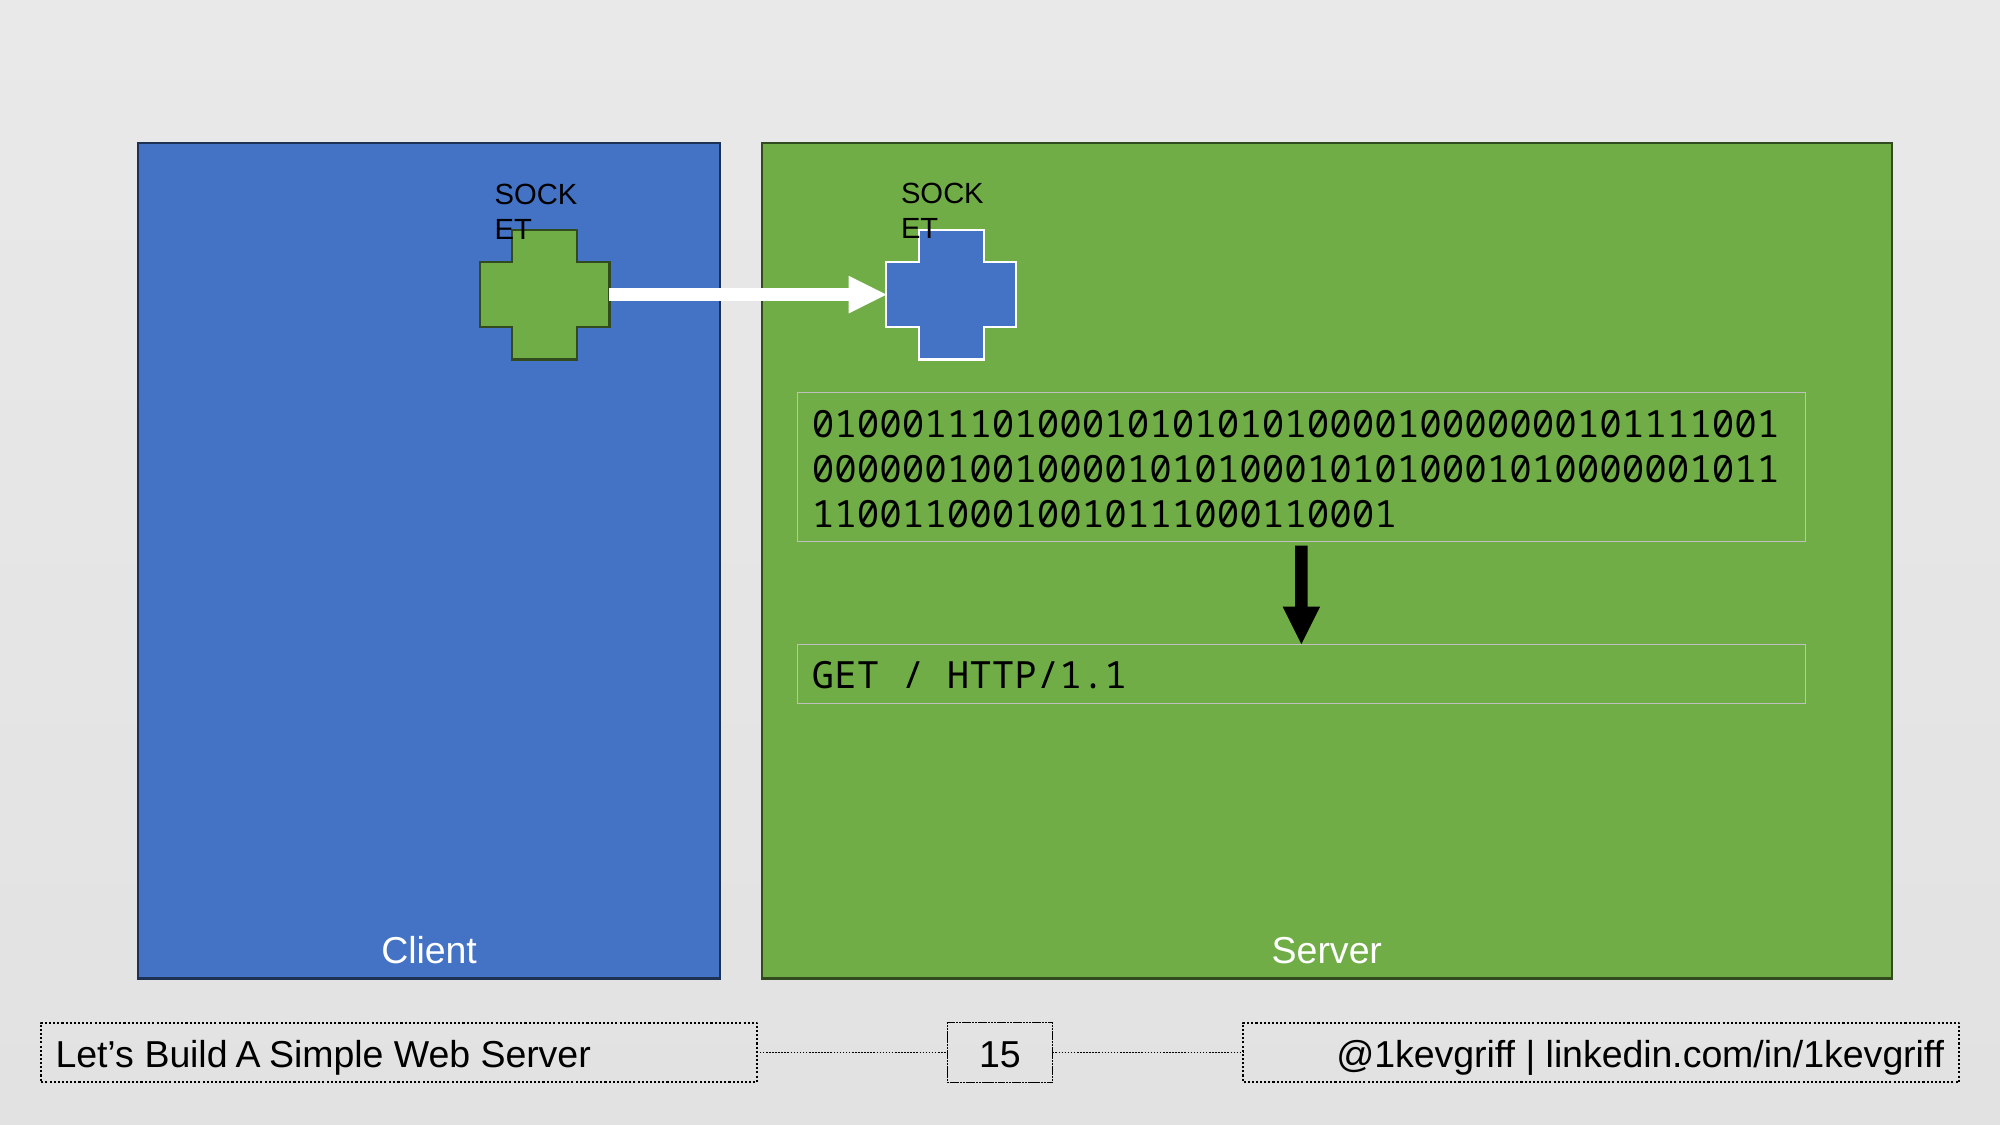

Client
Server
SOCKET
SOCKET

0100011101000101010101000010000000101111001000000100100001010100010101000101000000101111001100010010111000110001
GET / HTTP/1.1